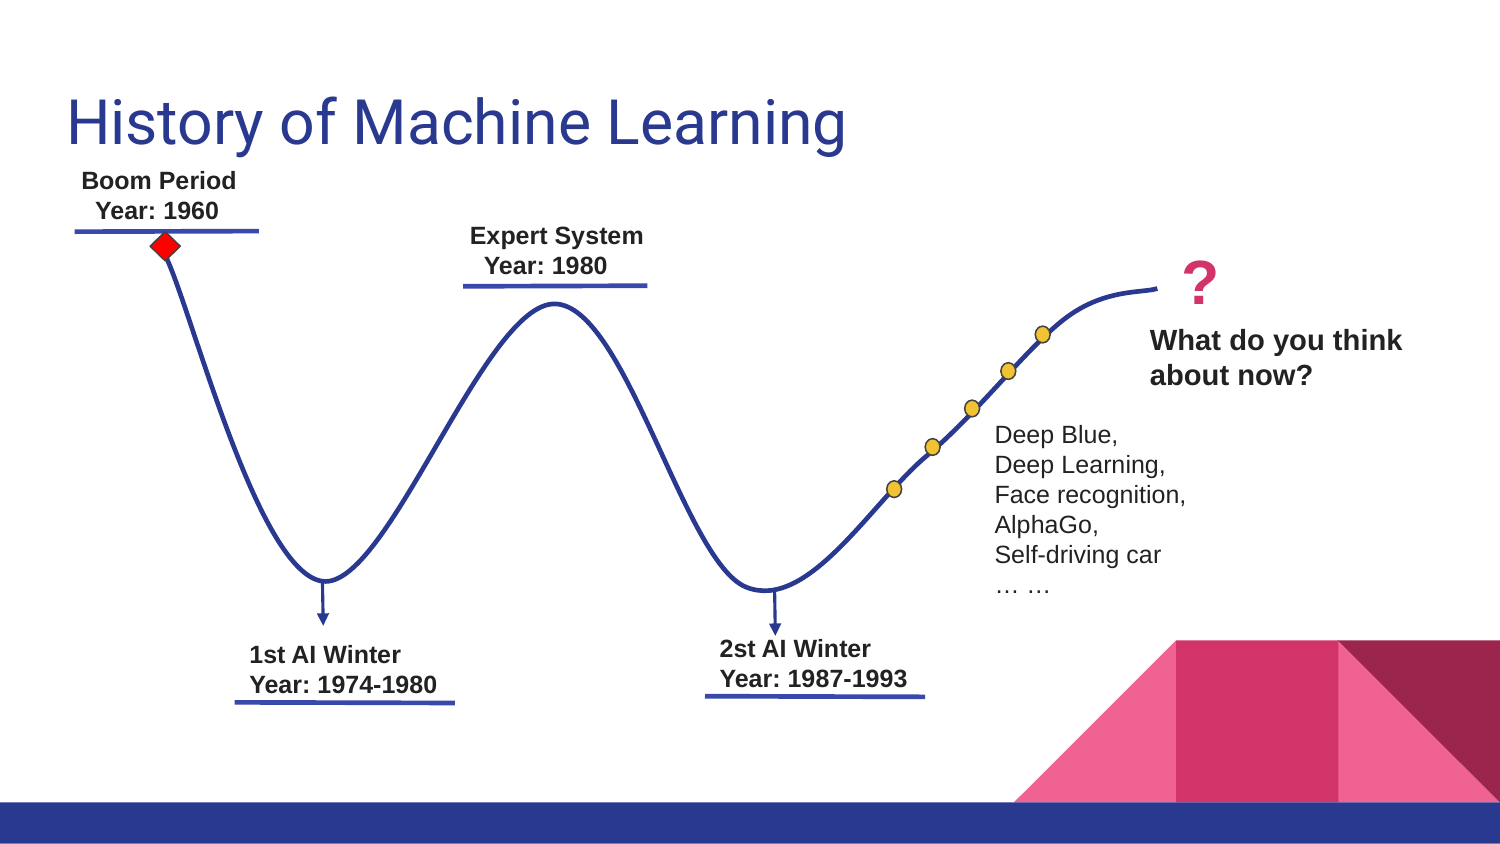

# History of Machine Learning
Boom Period
  Year: 1960

?
Expert System
  Year: 1980

What do you think about now?

Deep Blue,
Deep Learning,
Face recognition,
AlphaGo,
Self-driving car
… …

2st AI Winter
Year: 1987-1993

1st AI Winter
Year: 1974-1980